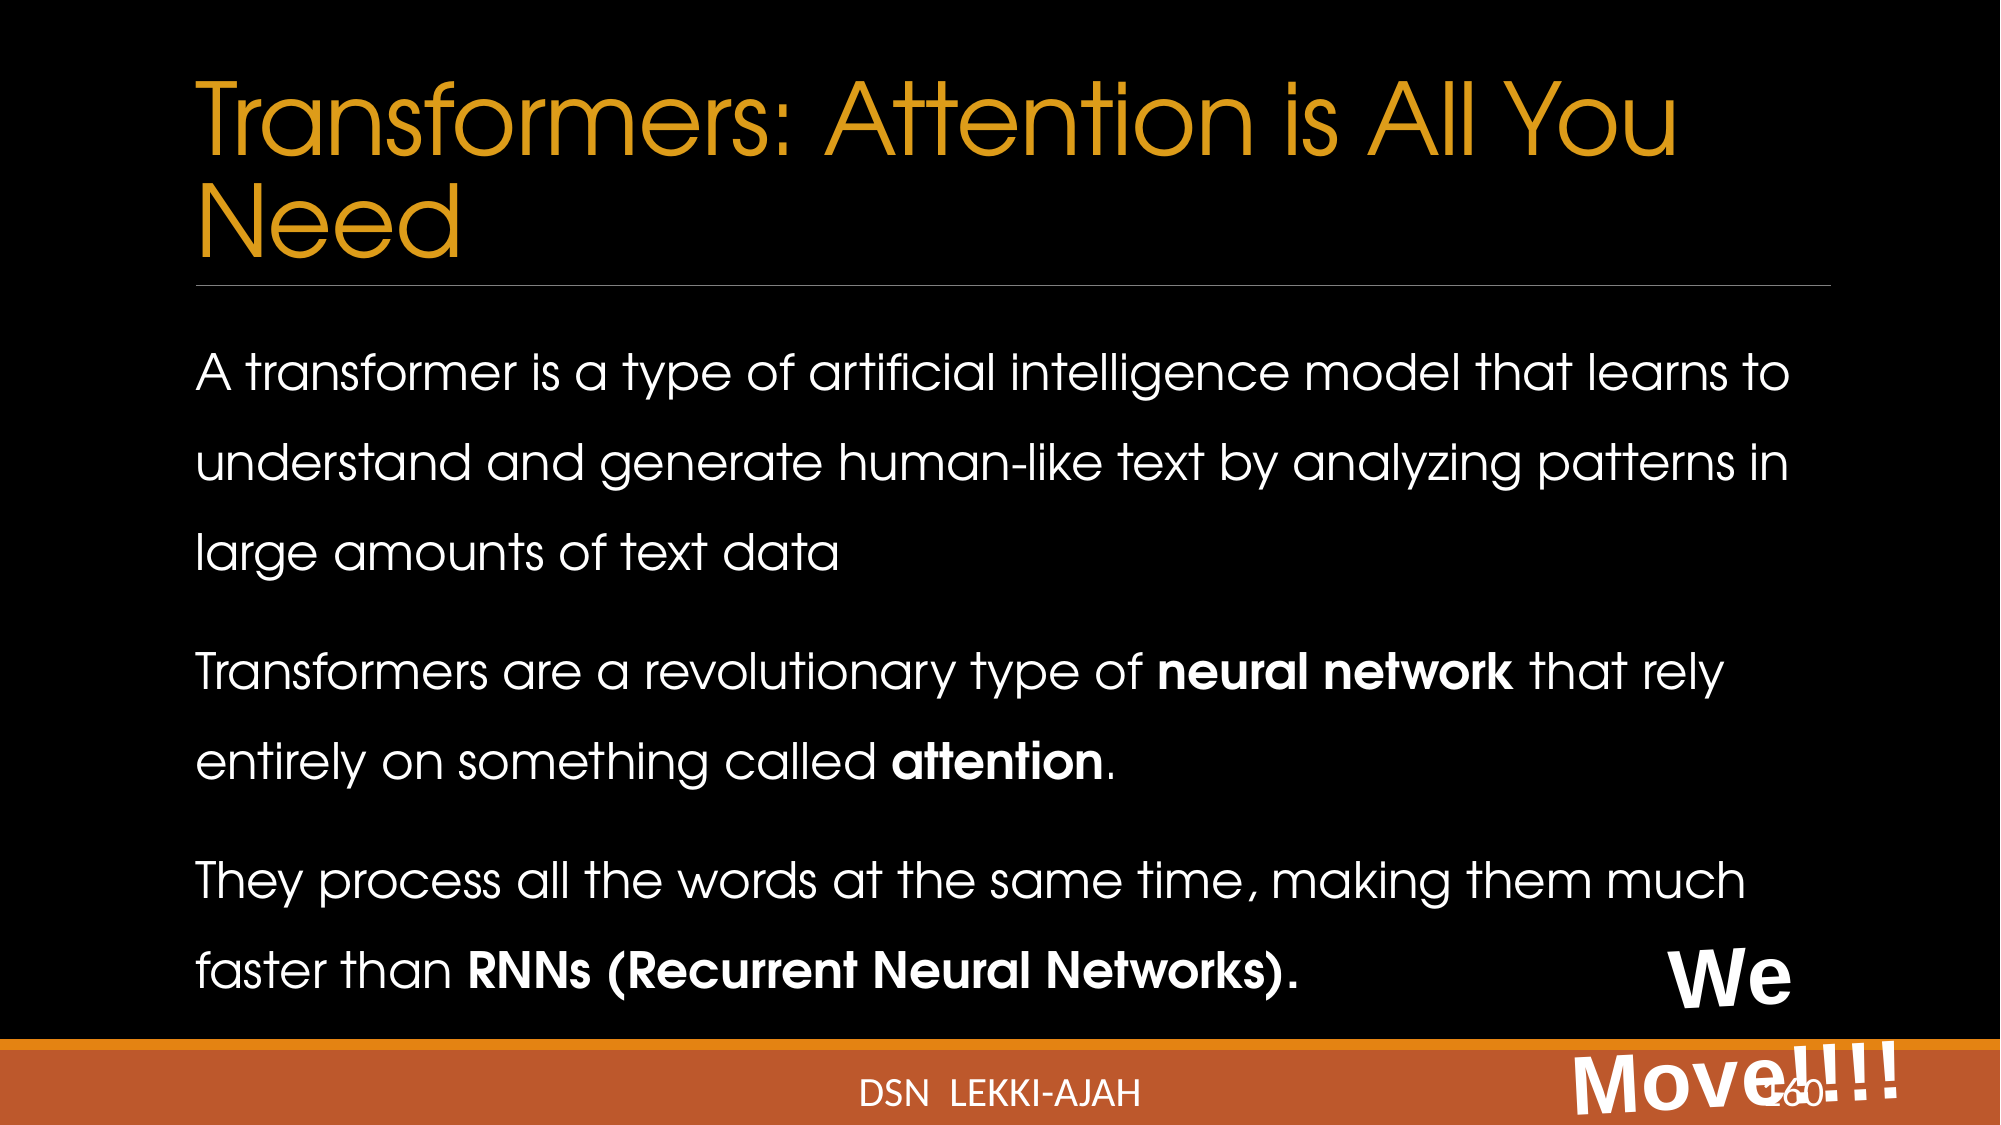

# Transformers: Attention is All You Need
A transformer is a type of artificial intelligence model that learns to understand and generate human-like text by analyzing patterns in large amounts of text data
Transformers are a revolutionary type of neural network that rely entirely on something called attention.
They process all the words at the same time, making them much faster than RNNs (Recurrent Neural Networks).
We Move!!!!
DSN  LEKKI-AJAH
160